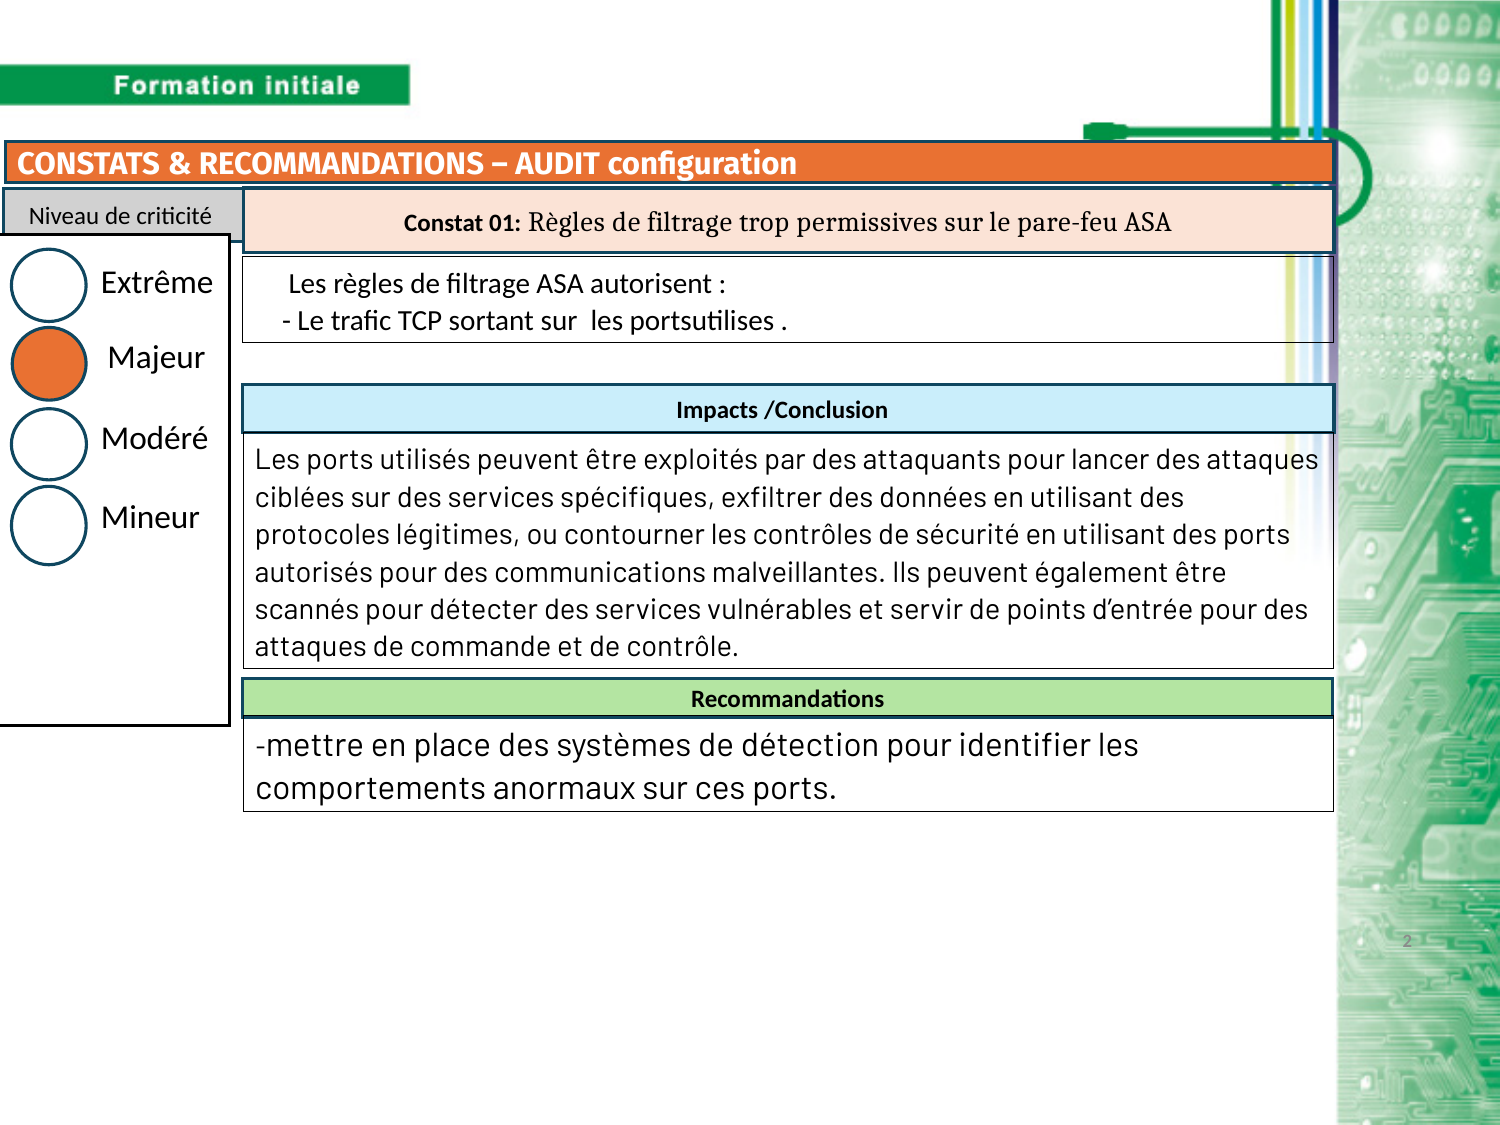

CONSTATS & RECOMMANDATIONS – AUDIT configuration
Constat 01: Règles de filtrage trop permissives sur le pare-feu ASA
Niveau de criticité

Extrême
 Les règles de filtrage ASA autorisent :
- Le trafic TCP sortant sur  les portsutilises .

Majeur
Impacts /Conclusion

Modéré
Les ports utilisés peuvent être exploités par des attaquants pour lancer des attaques ciblées sur des services spécifiques, exfiltrer des données en utilisant des protocoles légitimes, ou contourner les contrôles de sécurité en utilisant des ports autorisés pour des communications malveillantes. Ils peuvent également être scannés pour détecter des services vulnérables et servir de points d’entrée pour des attaques de commande et de contrôle.

Mineur
Recommandations
-mettre en place des systèmes de détection pour identifier les comportements anormaux sur ces ports.
2